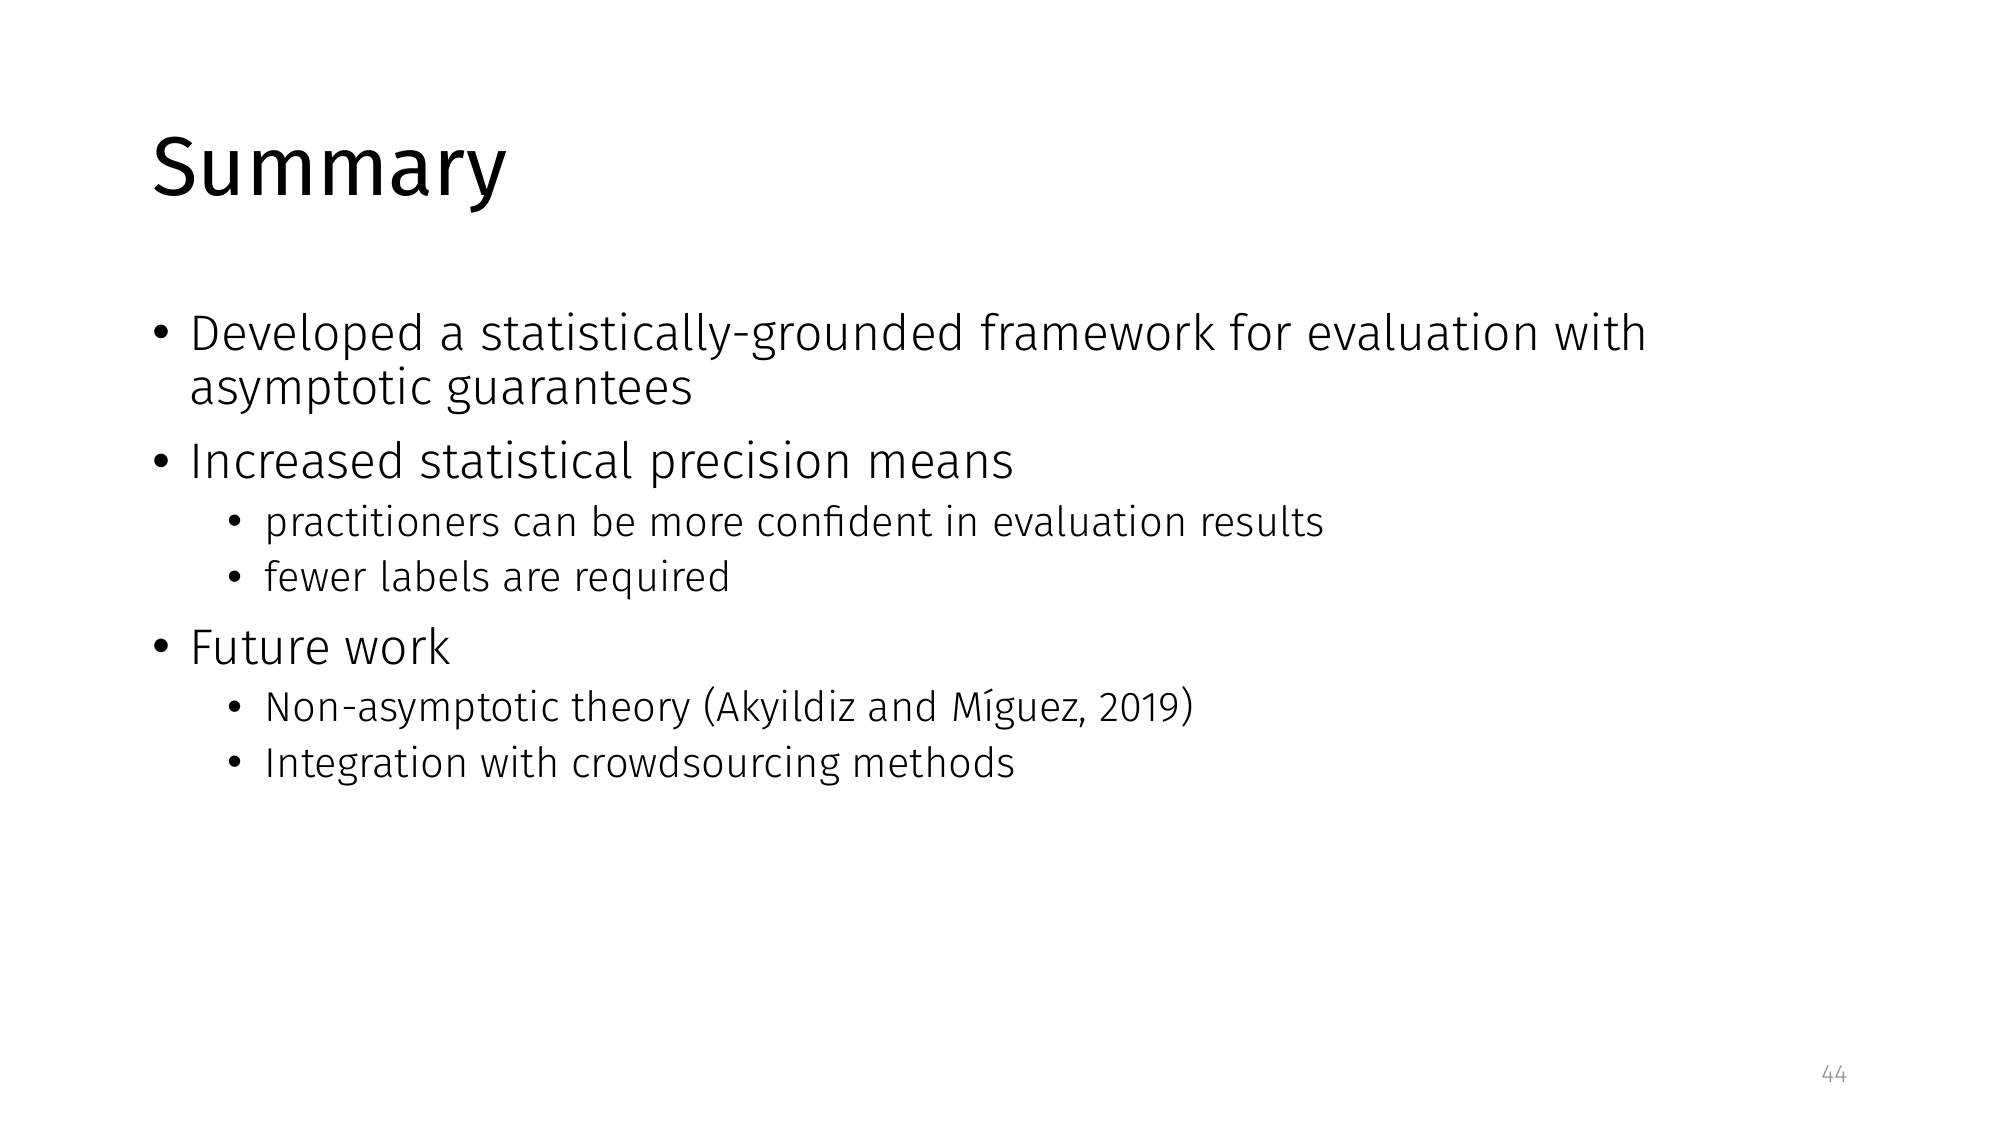

# Summary
Developed a statistically-grounded framework for evaluation with asymptotic guarantees
Increased statistical precision means
practitioners can be more confident in evaluation results
fewer labels are required
Future work
Non-asymptotic theory (Akyildiz and Míguez, 2019)
Integration with crowdsourcing methods

44